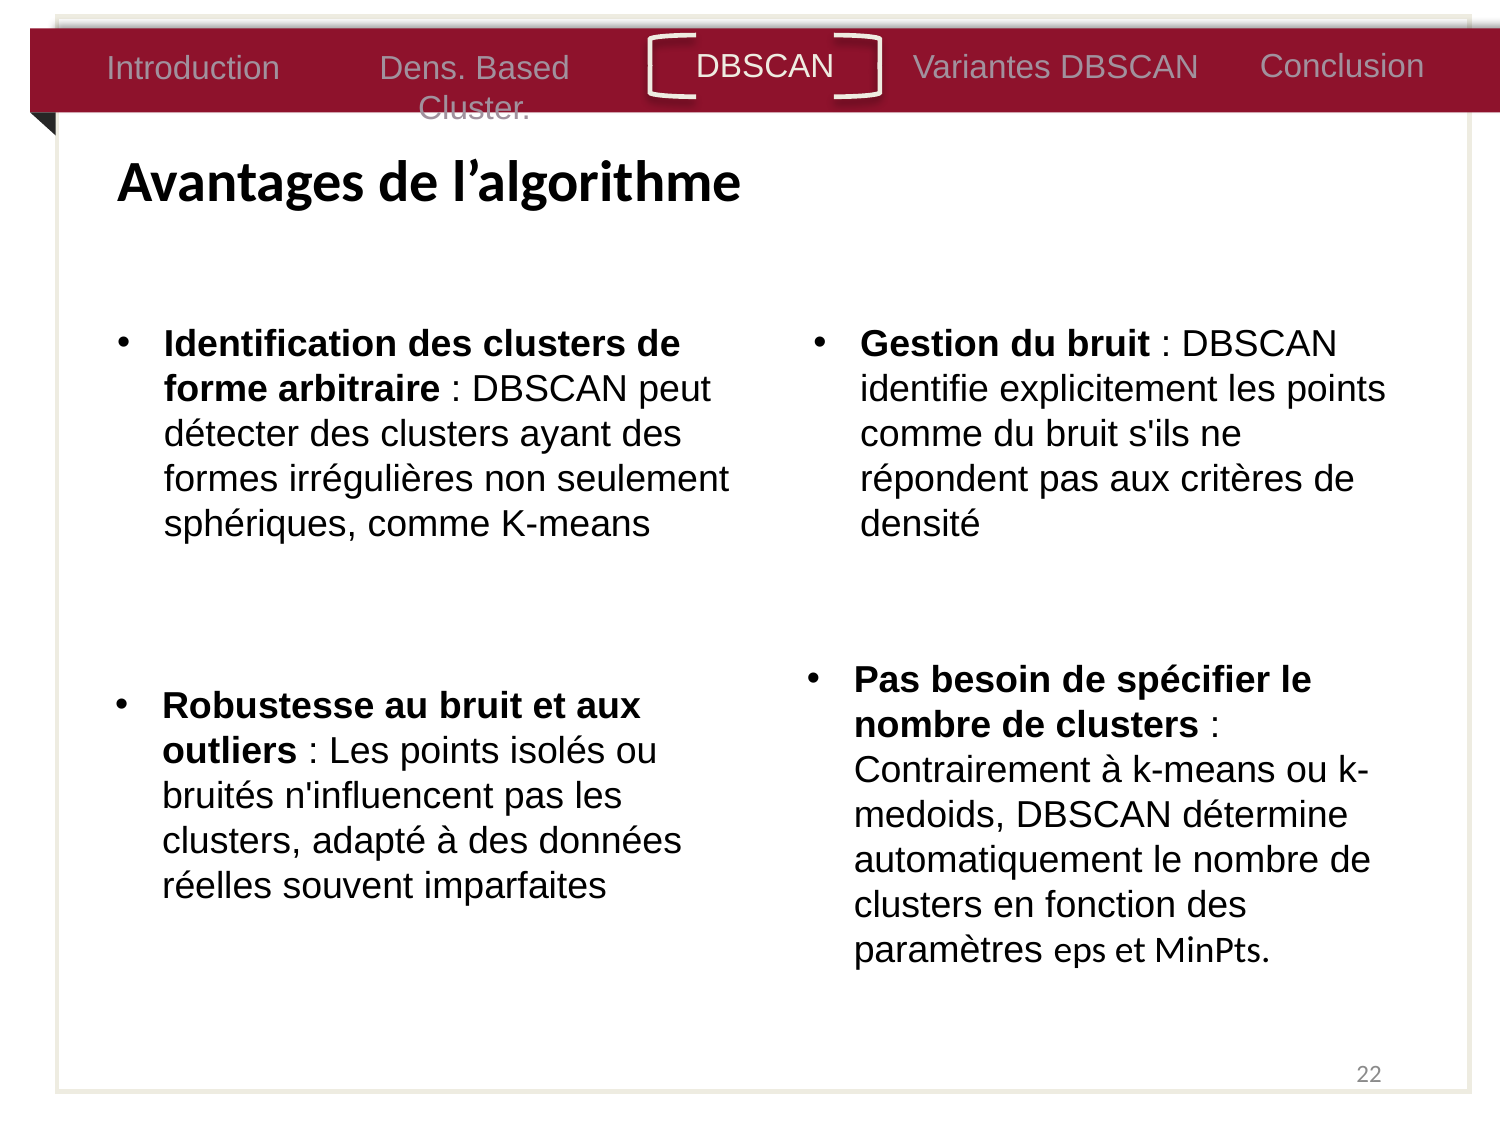

DBSCAN
Conclusion
Variantes DBSCAN
Introduction
Dens. Based Cluster.

Avantages de l’algorithme
Identification des clusters de forme arbitraire : DBSCAN peut détecter des clusters ayant des formes irrégulières non seulement sphériques, comme K-means
Gestion du bruit : DBSCAN identifie explicitement les points comme du bruit s'ils ne répondent pas aux critères de densité
Pas besoin de spécifier le nombre de clusters : Contrairement à k-means ou k-medoids, DBSCAN détermine automatiquement le nombre de clusters en fonction des paramètres eps et MinPts.
Robustesse au bruit et aux outliers : Les points isolés ou bruités n'influencent pas les clusters, adapté à des données réelles souvent imparfaites
22